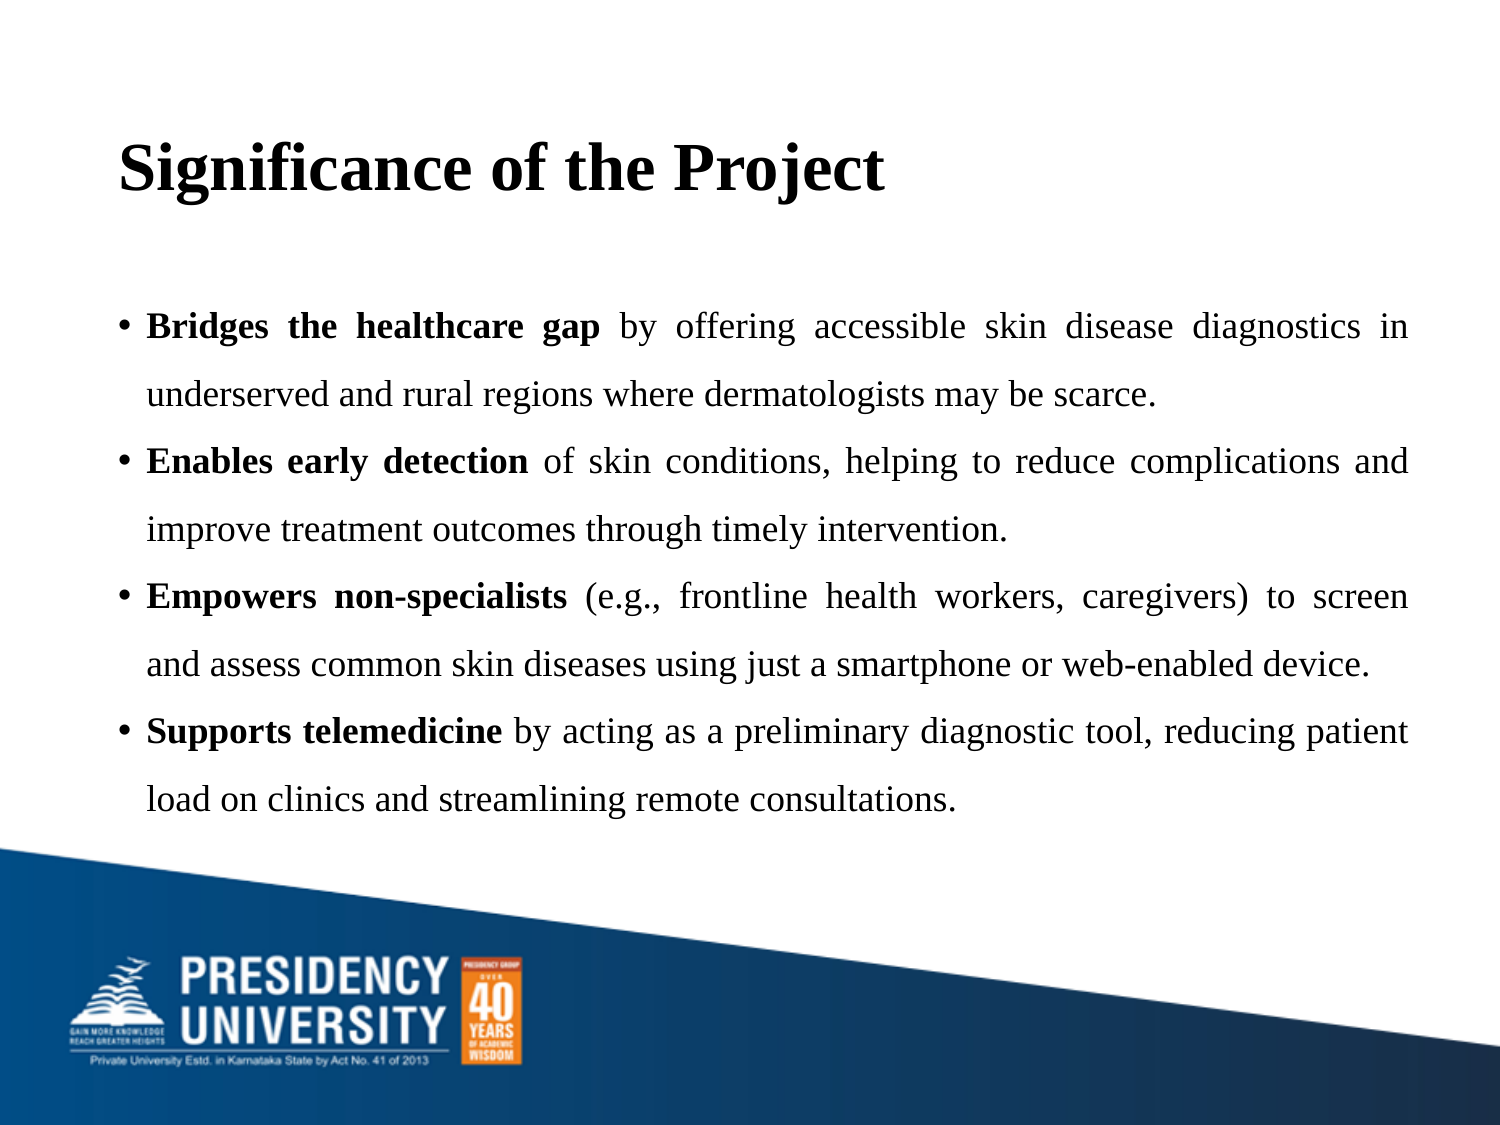

# Significance of the Project
Bridges the healthcare gap by offering accessible skin disease diagnostics in underserved and rural regions where dermatologists may be scarce.
Enables early detection of skin conditions, helping to reduce complications and improve treatment outcomes through timely intervention.
Empowers non-specialists (e.g., frontline health workers, caregivers) to screen and assess common skin diseases using just a smartphone or web-enabled device.
Supports telemedicine by acting as a preliminary diagnostic tool, reducing patient load on clinics and streamlining remote consultations.